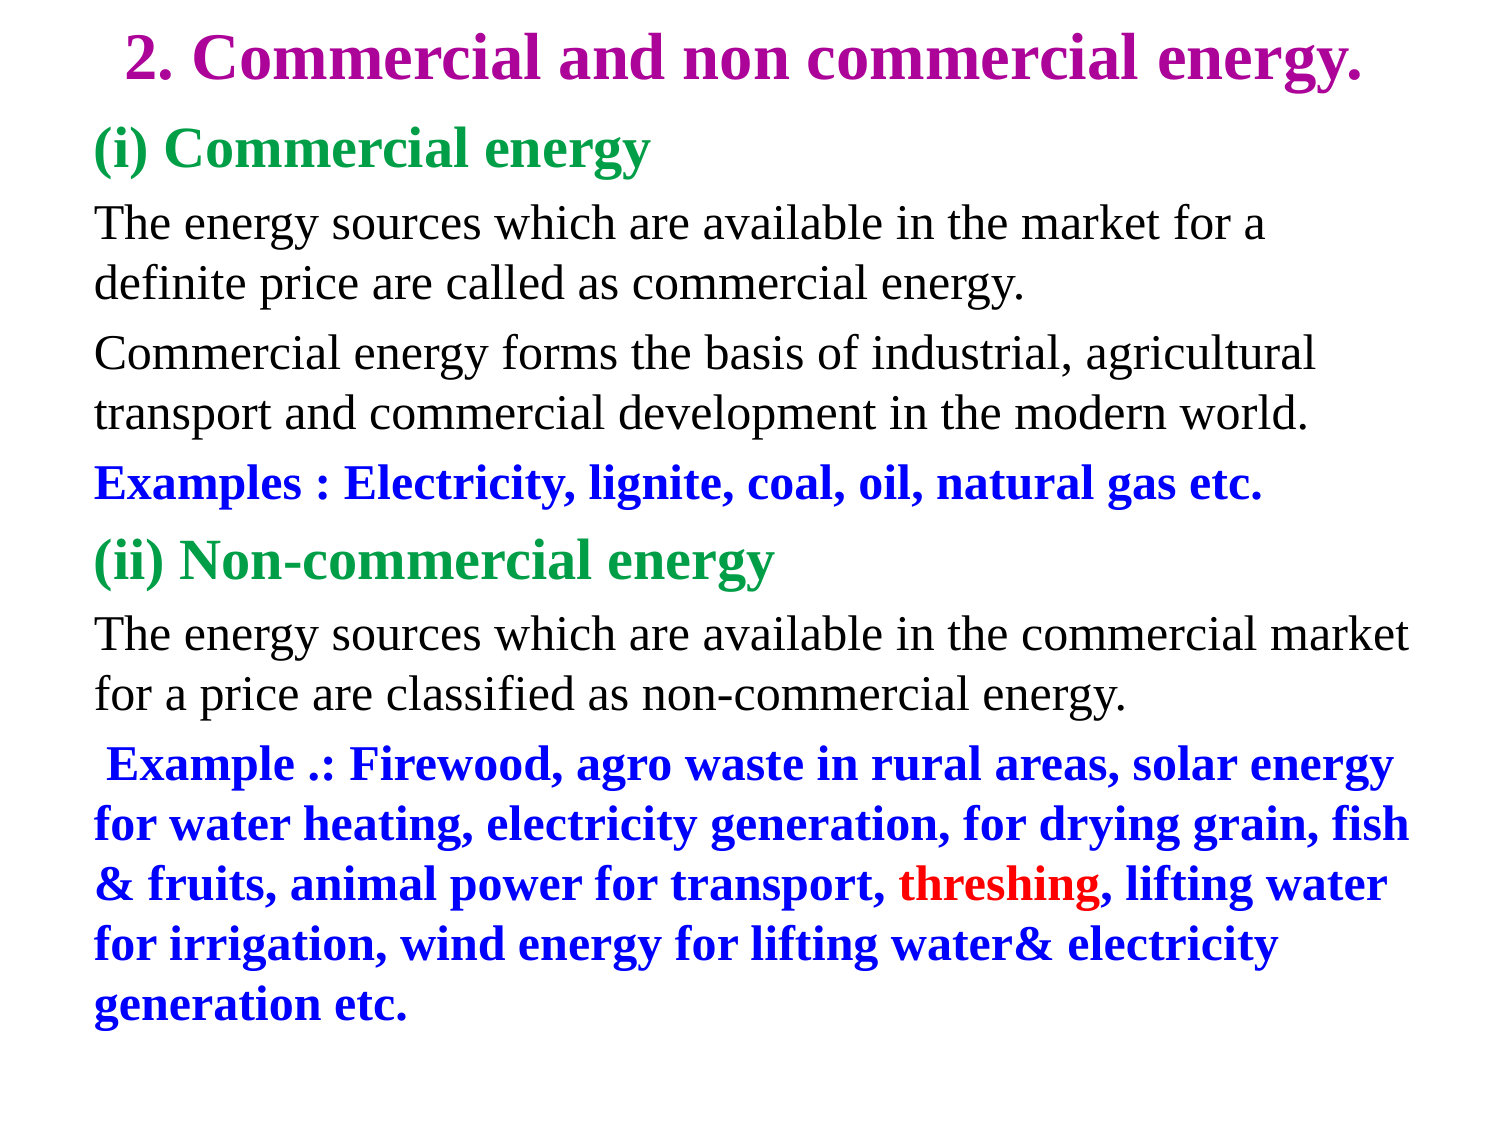

2. Commercial and non commercial energy.
(i) Commercial energy
The energy sources which are available in the market for a definite price are called as commercial energy.
Commercial energy forms the basis of industrial, agricultural transport and commercial development in the modern world.
Examples : Electricity, lignite, coal, oil, natural gas etc.
(ii) Non-commercial energy
The energy sources which are available in the commercial market for a price are classified as non-commercial energy.
 Example .: Firewood, agro waste in rural areas, solar energy for water heating, electricity generation, for drying grain, fish & fruits, animal power for transport, threshing, lifting water for irrigation, wind energy for lifting water& electricity generation etc.